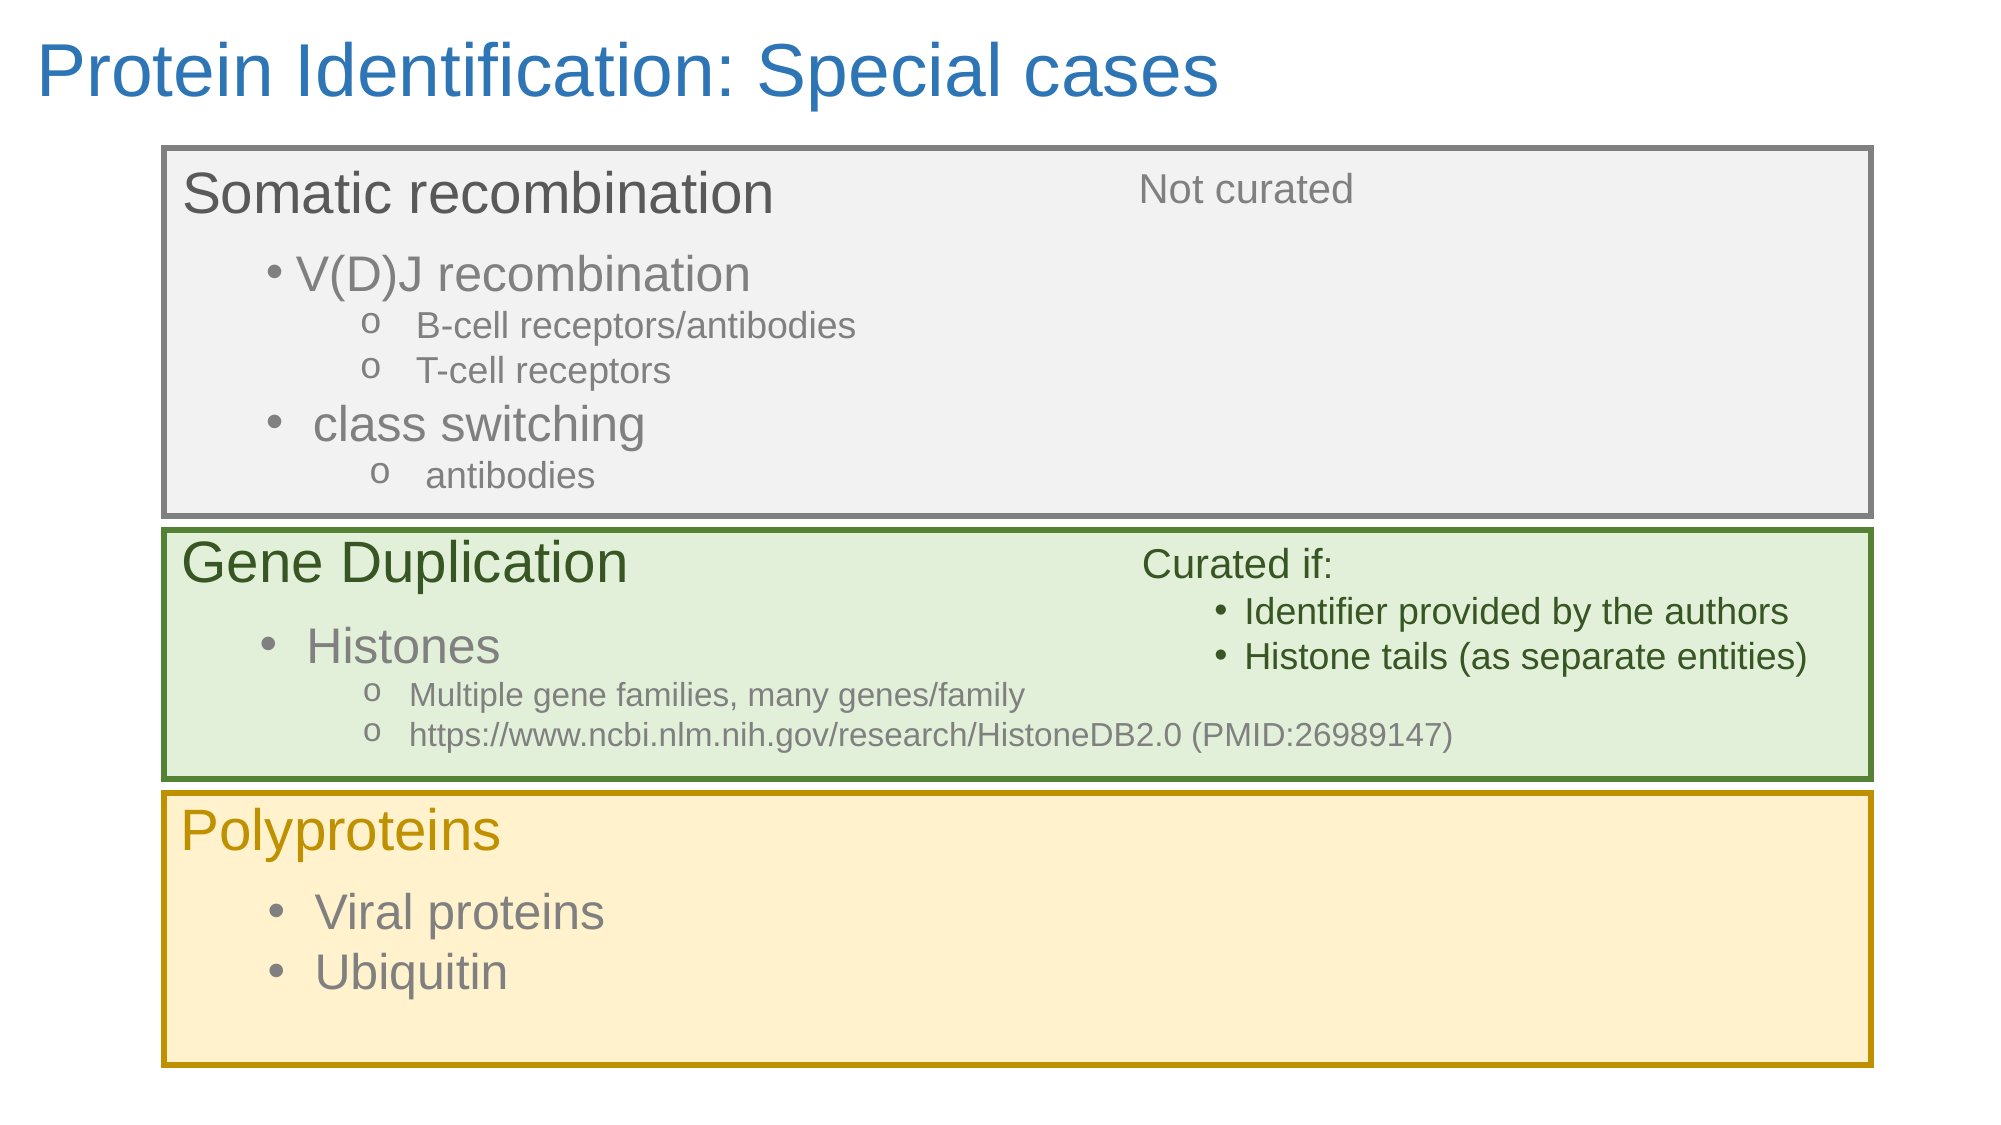

Protein Identification: Special cases

Somatic recombination
Not curated
V(D)J recombination
B-cell receptors/antibodies
T-cell receptors
class switching
antibodies
Gene Duplication

Curated if:
Identifier provided by the authors
Histone tails (as separate entities)
Histones
Multiple gene families, many genes/family
https://www.ncbi.nlm.nih.gov/research/HistoneDB2.0 (PMID:26989147)
Polyproteins

Viral proteins
Ubiquitin